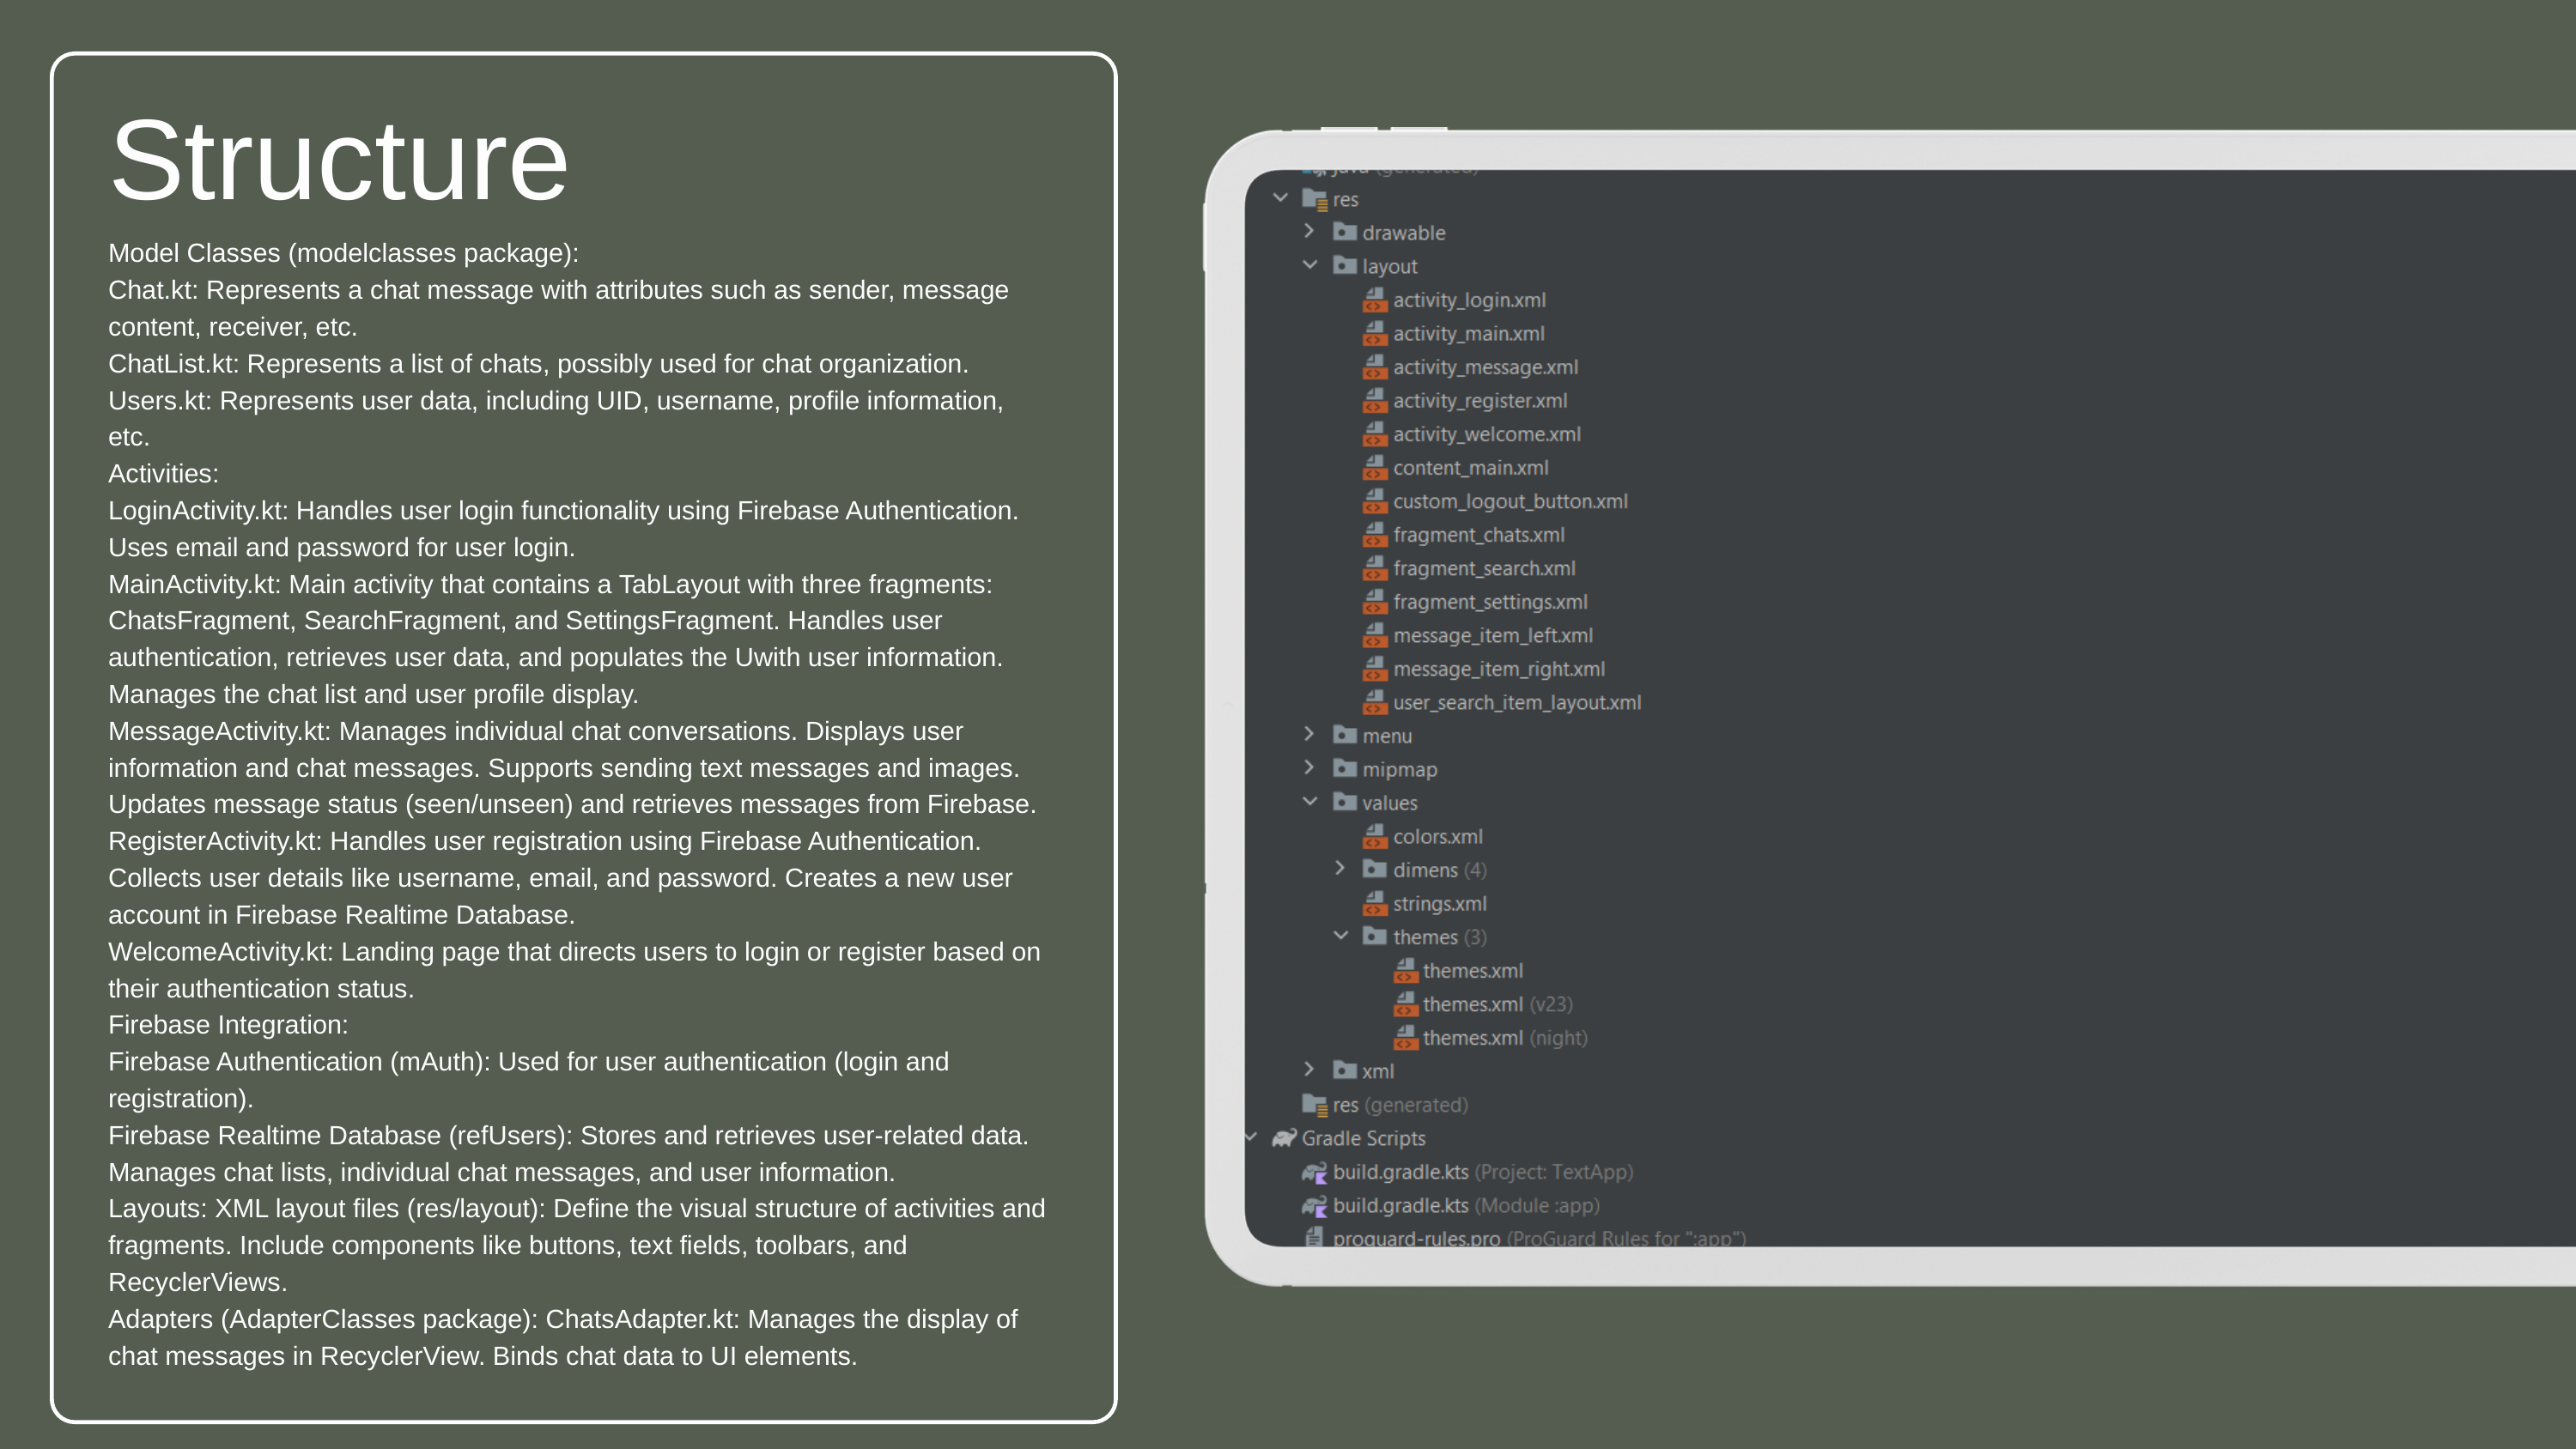

Structure

Model Classes (modelclasses package):
Chat.kt: Represents a chat message with attributes such as sender, message content, receiver, etc.
ChatList.kt: Represents a list of chats, possibly used for chat organization.
Users.kt: Represents user data, including UID, username, profile information, etc.
Activities:
LoginActivity.kt: Handles user login functionality using Firebase Authentication. Uses email and password for user login.
MainActivity.kt: Main activity that contains a TabLayout with three fragments: ChatsFragment, SearchFragment, and SettingsFragment. Handles user authentication, retrieves user data, and populates the Uwith user information. Manages the chat list and user profile display.
MessageActivity.kt: Manages individual chat conversations. Displays user information and chat messages. Supports sending text messages and images. Updates message status (seen/unseen) and retrieves messages from Firebase.
RegisterActivity.kt: Handles user registration using Firebase Authentication. Collects user details like username, email, and password. Creates a new user account in Firebase Realtime Database.
WelcomeActivity.kt: Landing page that directs users to login or register based on their authentication status.
Firebase Integration:
Firebase Authentication (mAuth): Used for user authentication (login and registration).
Firebase Realtime Database (refUsers): Stores and retrieves user-related data. Manages chat lists, individual chat messages, and user information.
Layouts: XML layout files (res/layout): Define the visual structure of activities and fragments. Include components like buttons, text fields, toolbars, and RecyclerViews.
Adapters (AdapterClasses package): ChatsAdapter.kt: Manages the display of chat messages in RecyclerView. Binds chat data to UI elements.